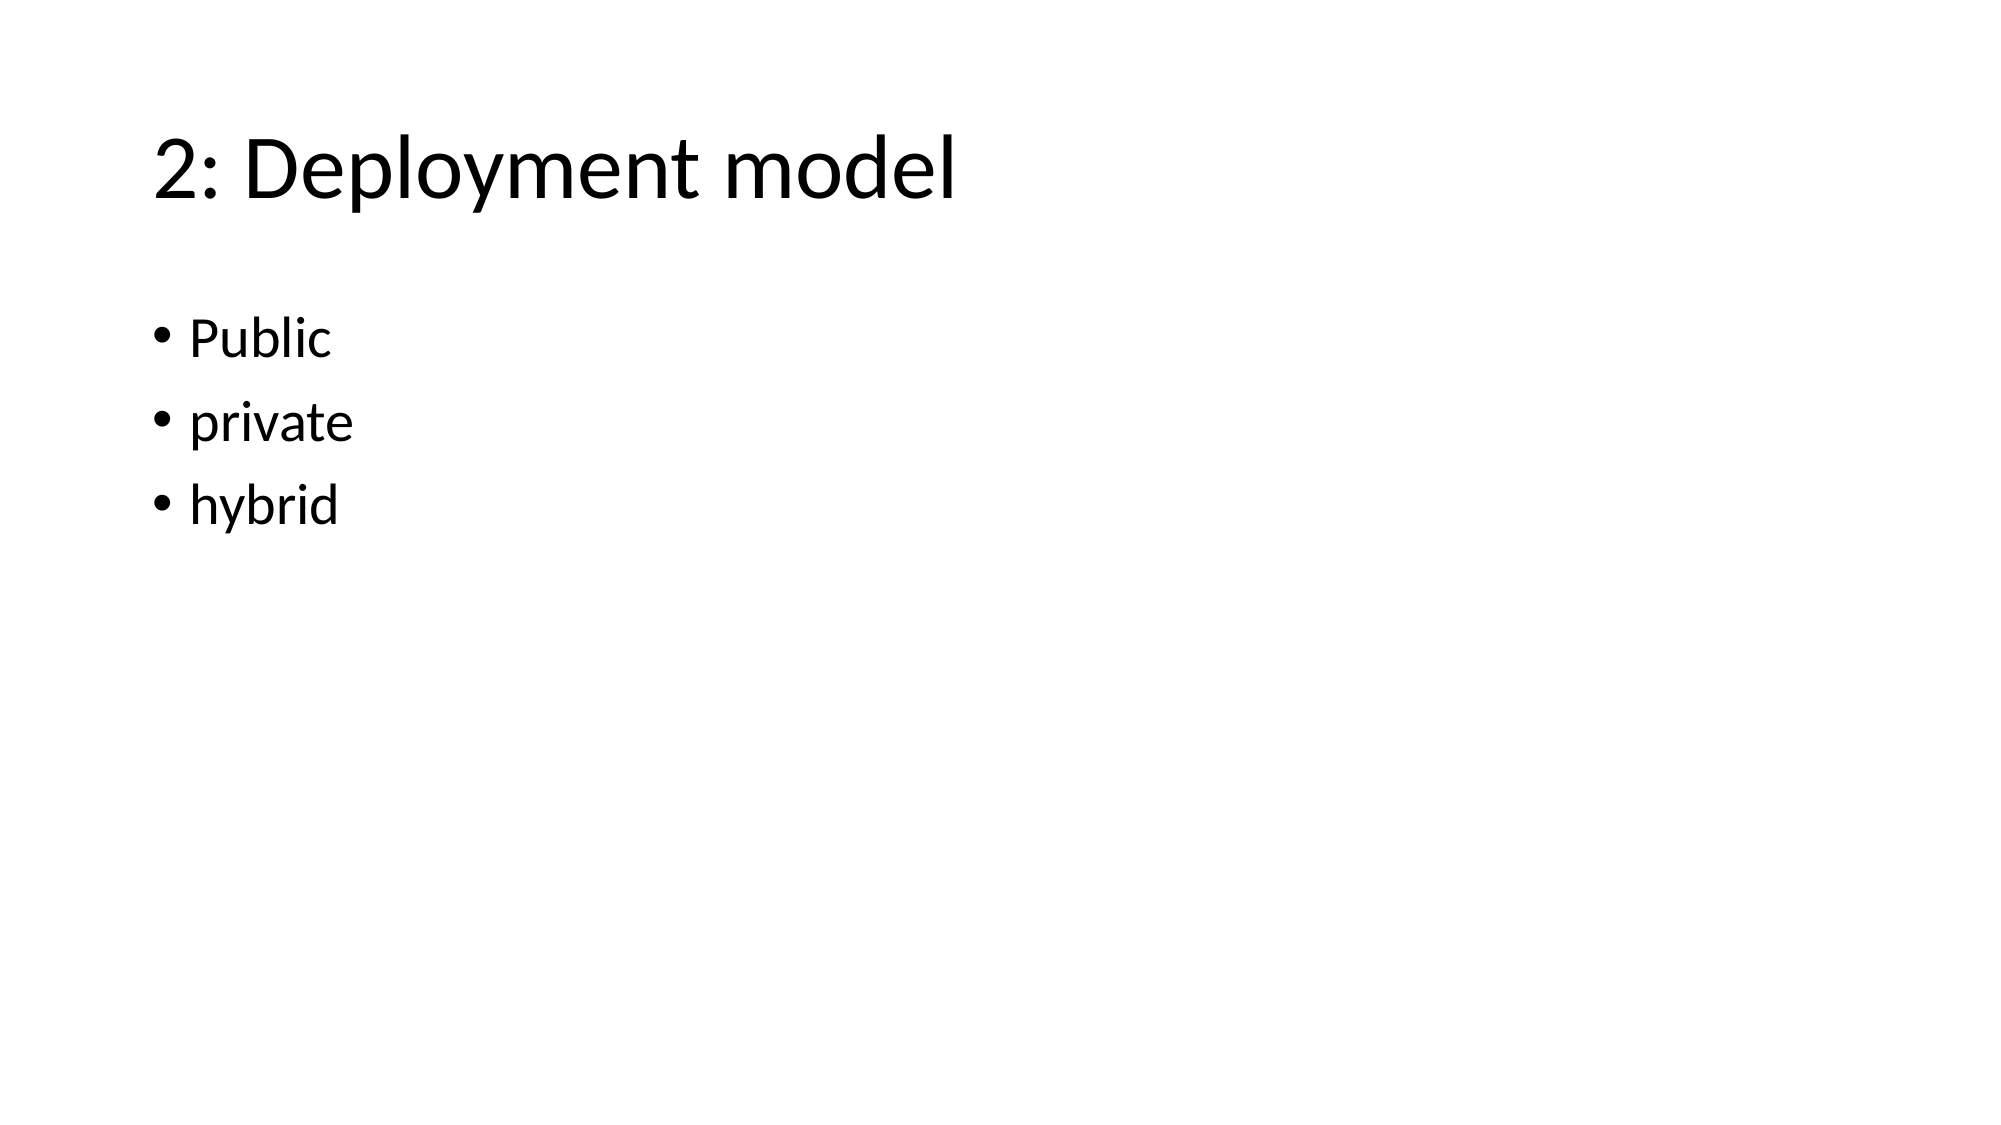

# 2: Deployment model
Public
private
hybrid